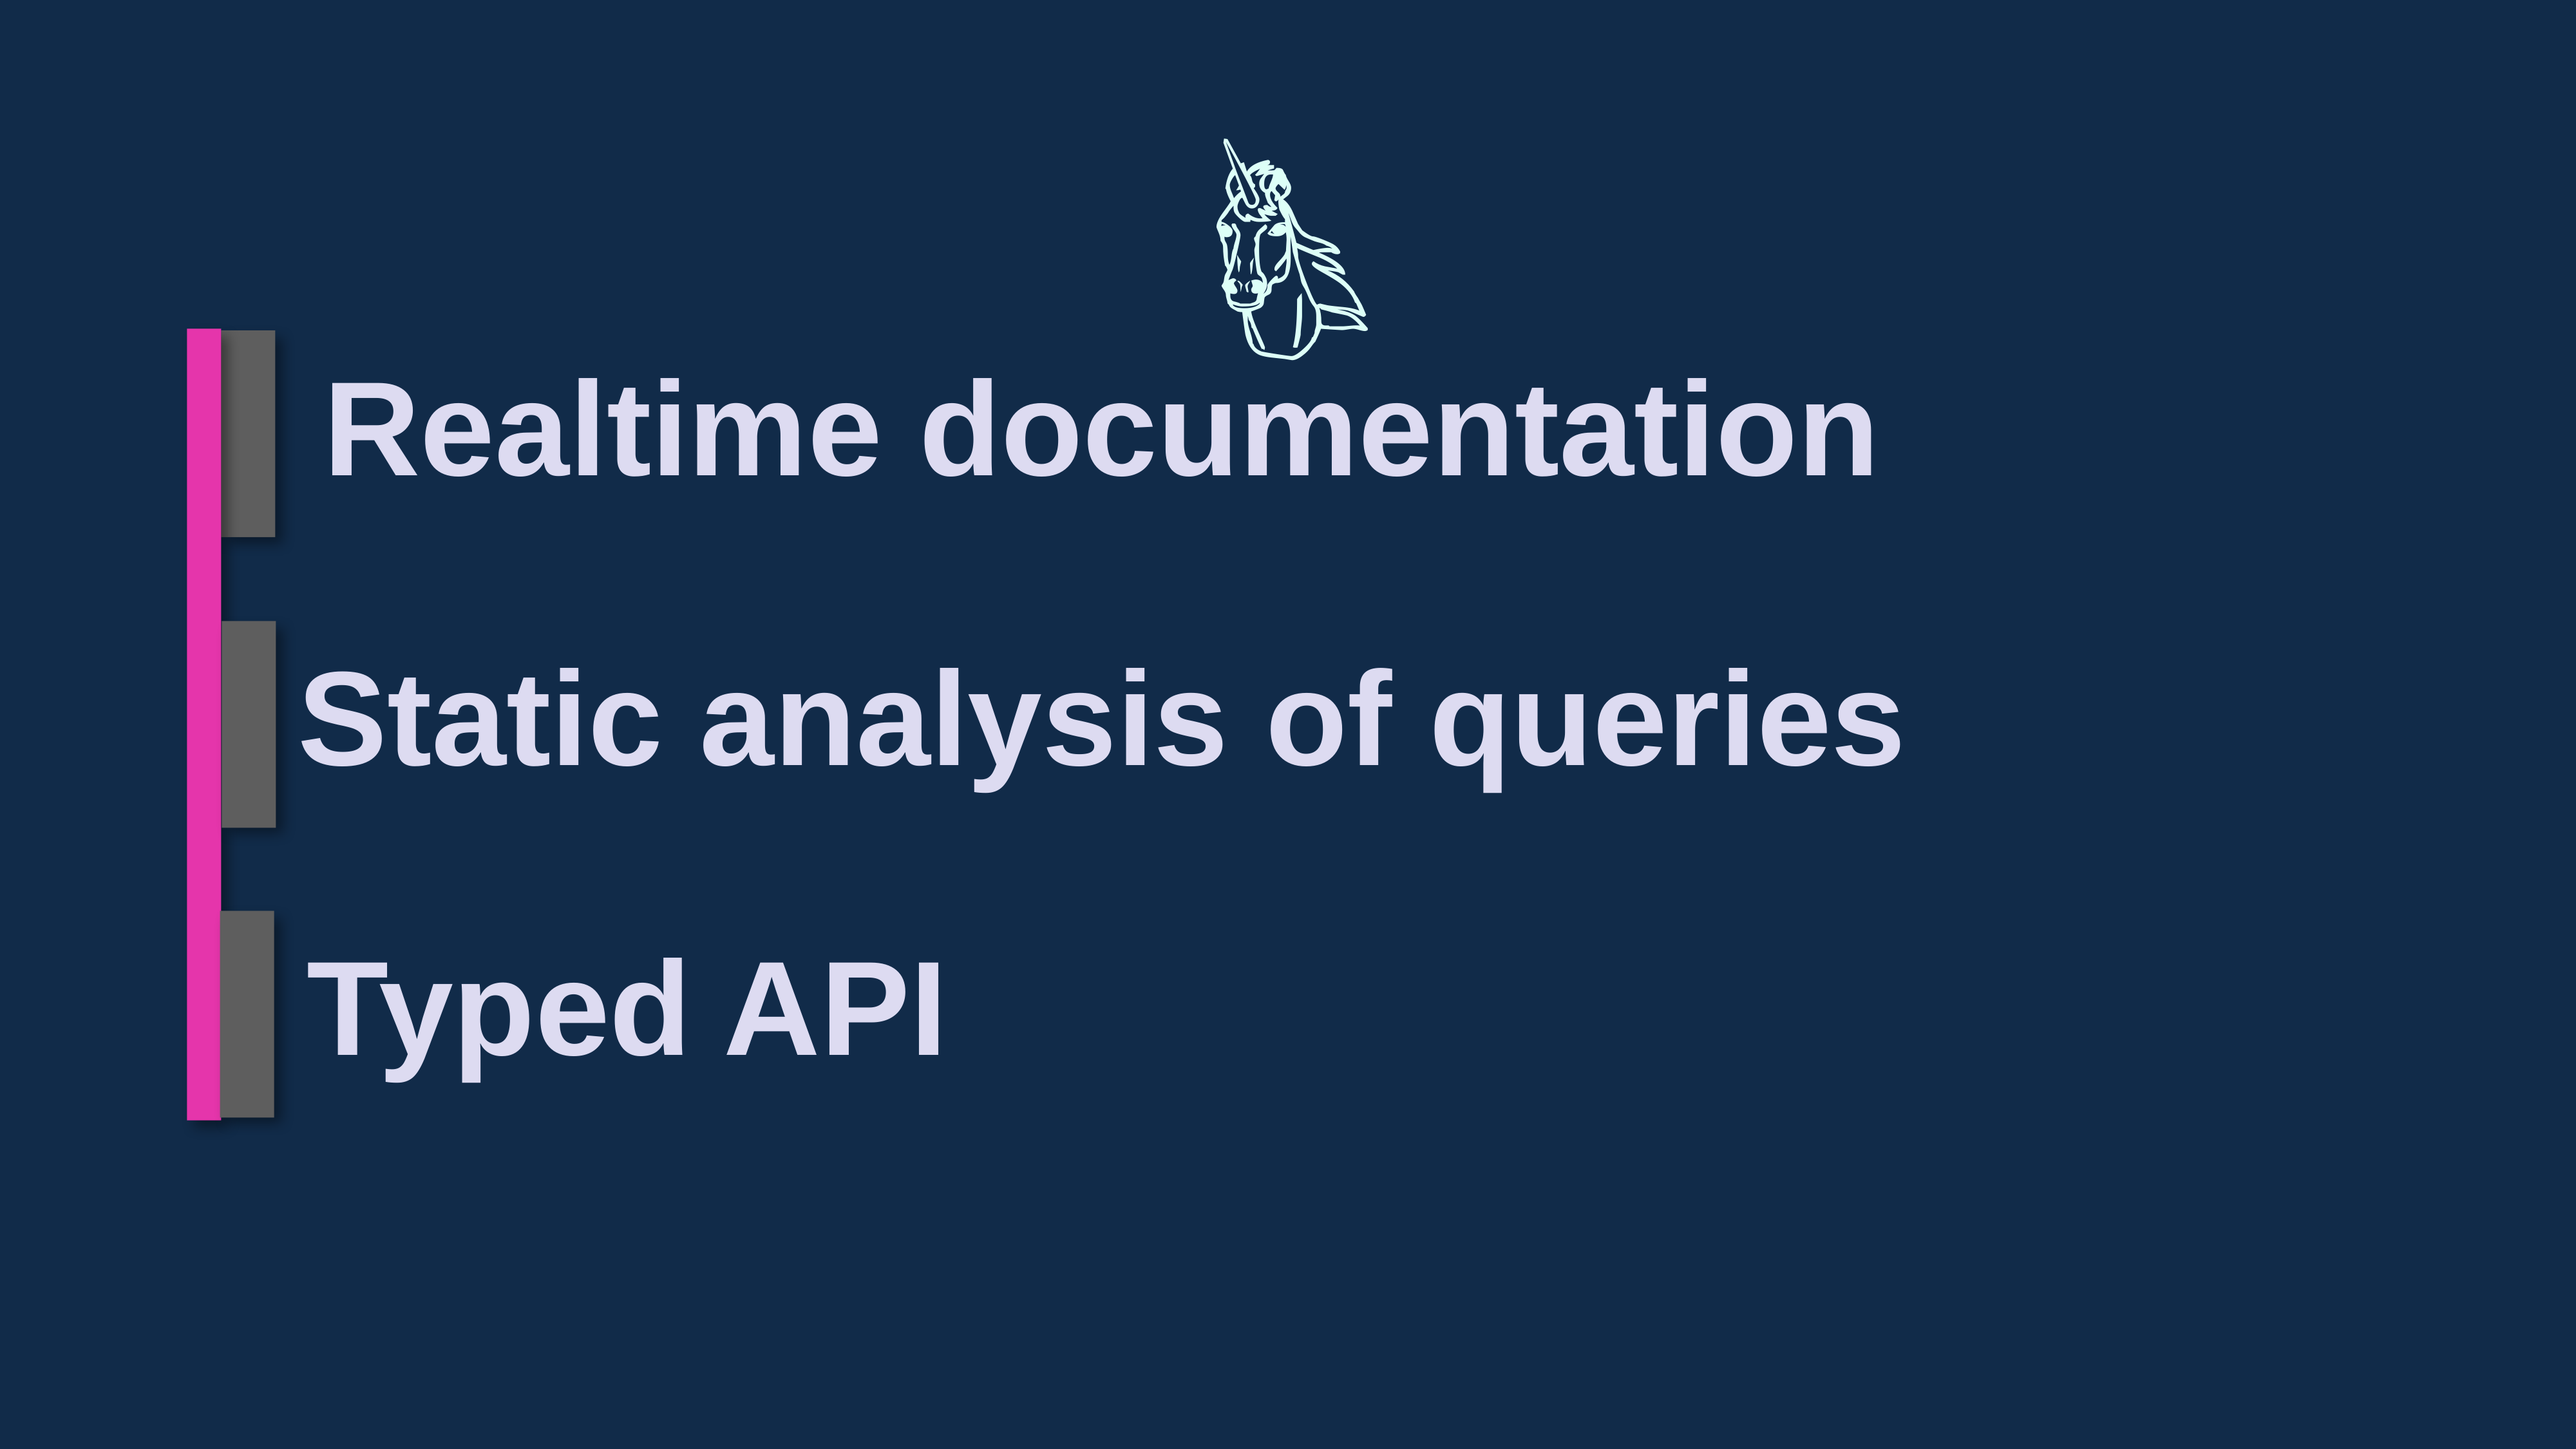

# 🦄

Realtime documentation

Static analysis of queries

Typed API